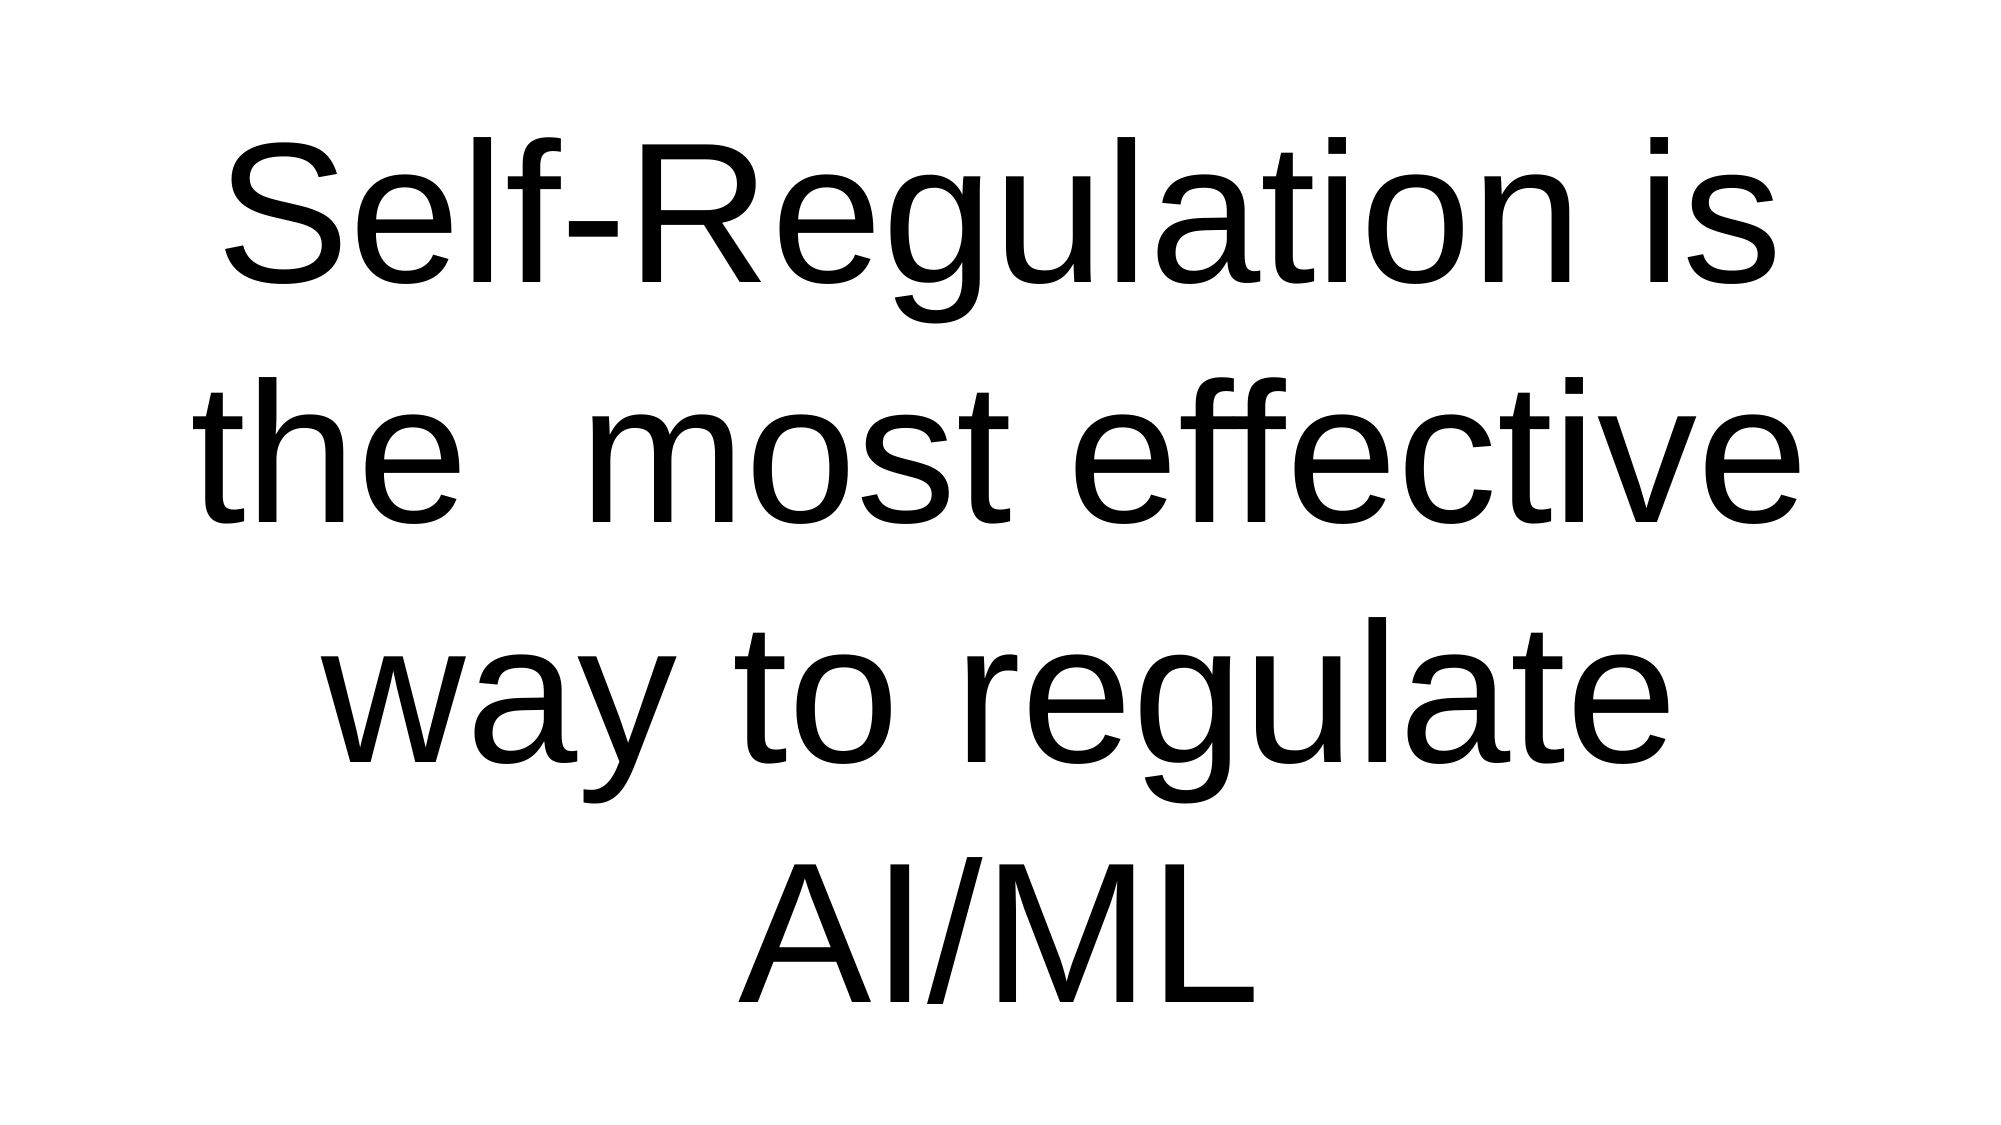

# Self-Regulation is the  most effective way to regulate AI/ML